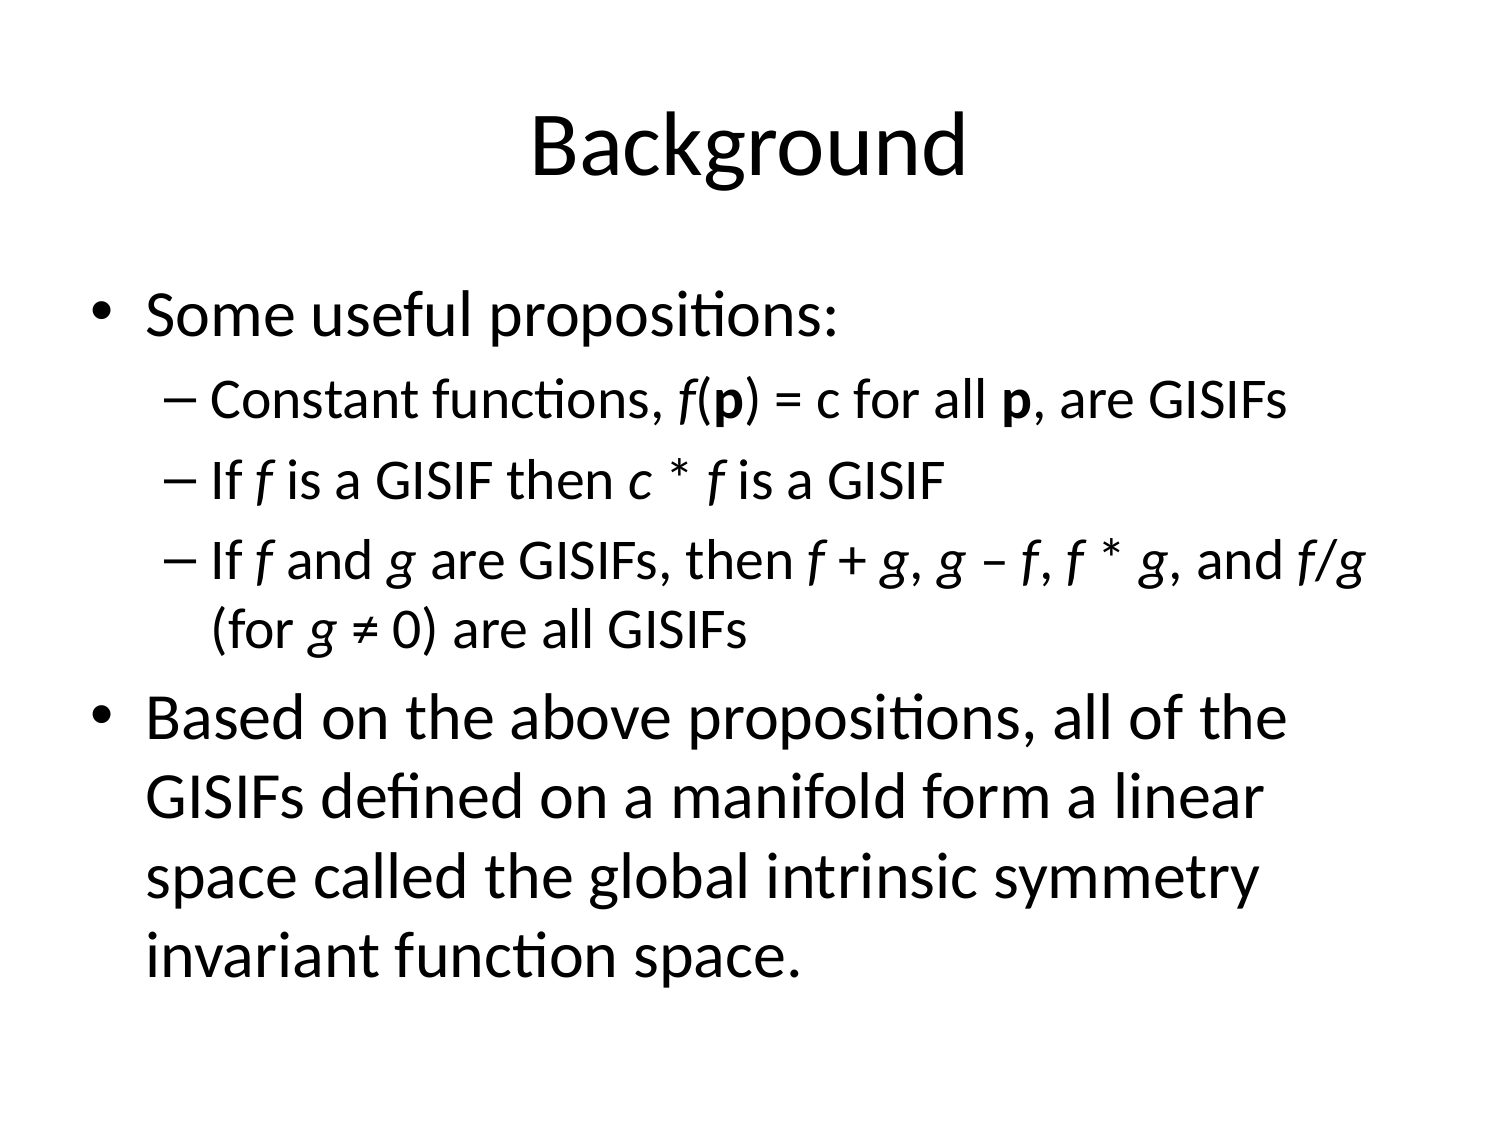

# Background
Some useful propositions:
Constant functions, f(p) = c for all p, are GISIFs
If f is a GISIF then c * f is a GISIF
If f and g are GISIFs, then f + g, g – f, f * g, and f/g (for g ≠ 0) are all GISIFs
Based on the above propositions, all of the GISIFs defined on a manifold form a linear space called the global intrinsic symmetry invariant function space.